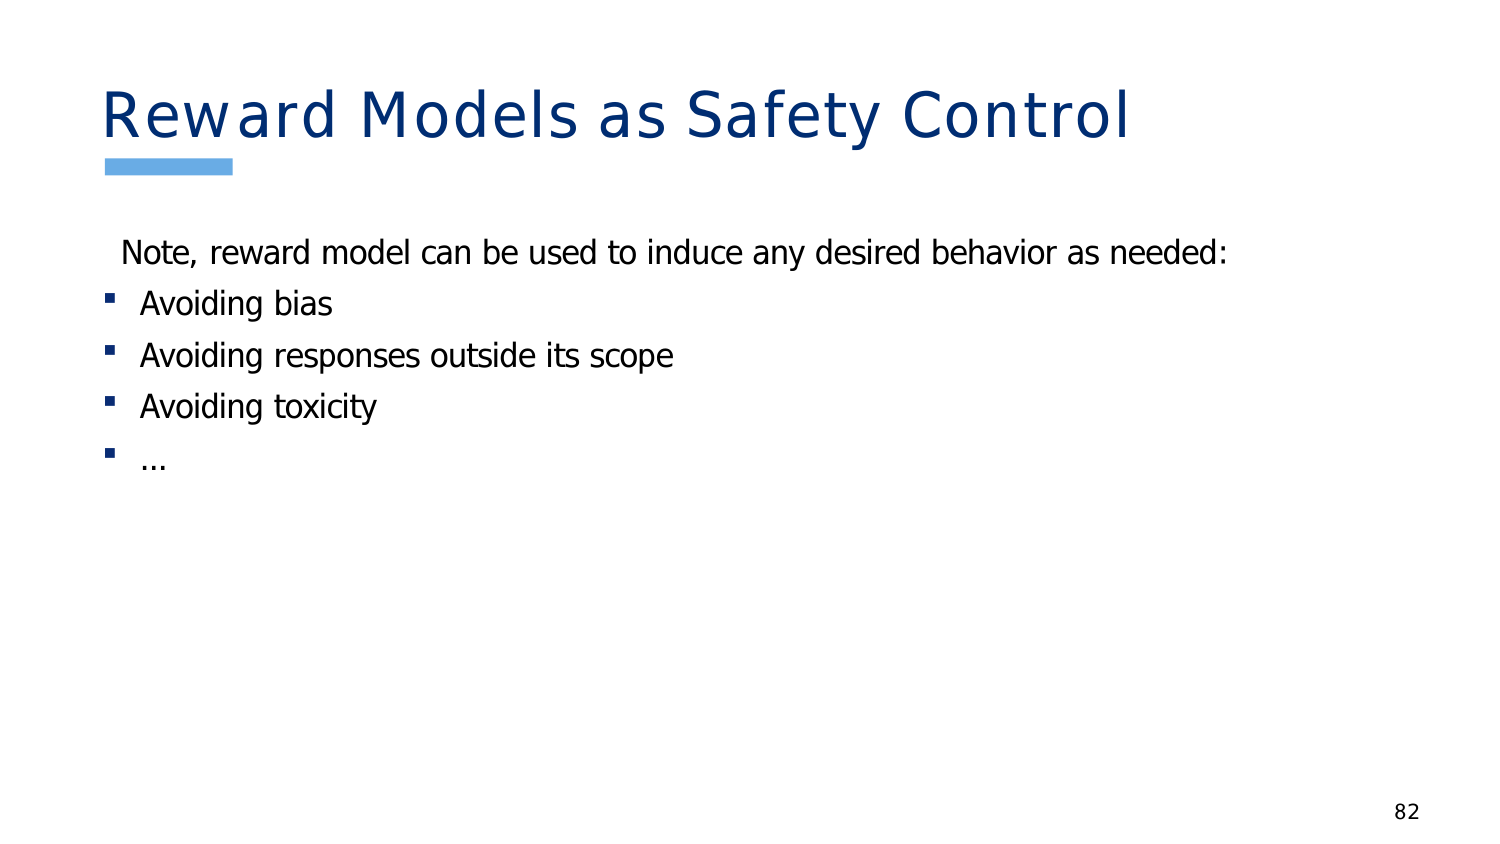

# Reward Models as Safety Control
Note, reward model can be used to induce any desired behavior as needed:
Avoiding bias
Avoiding responses outside its scope
Avoiding toxicity
…